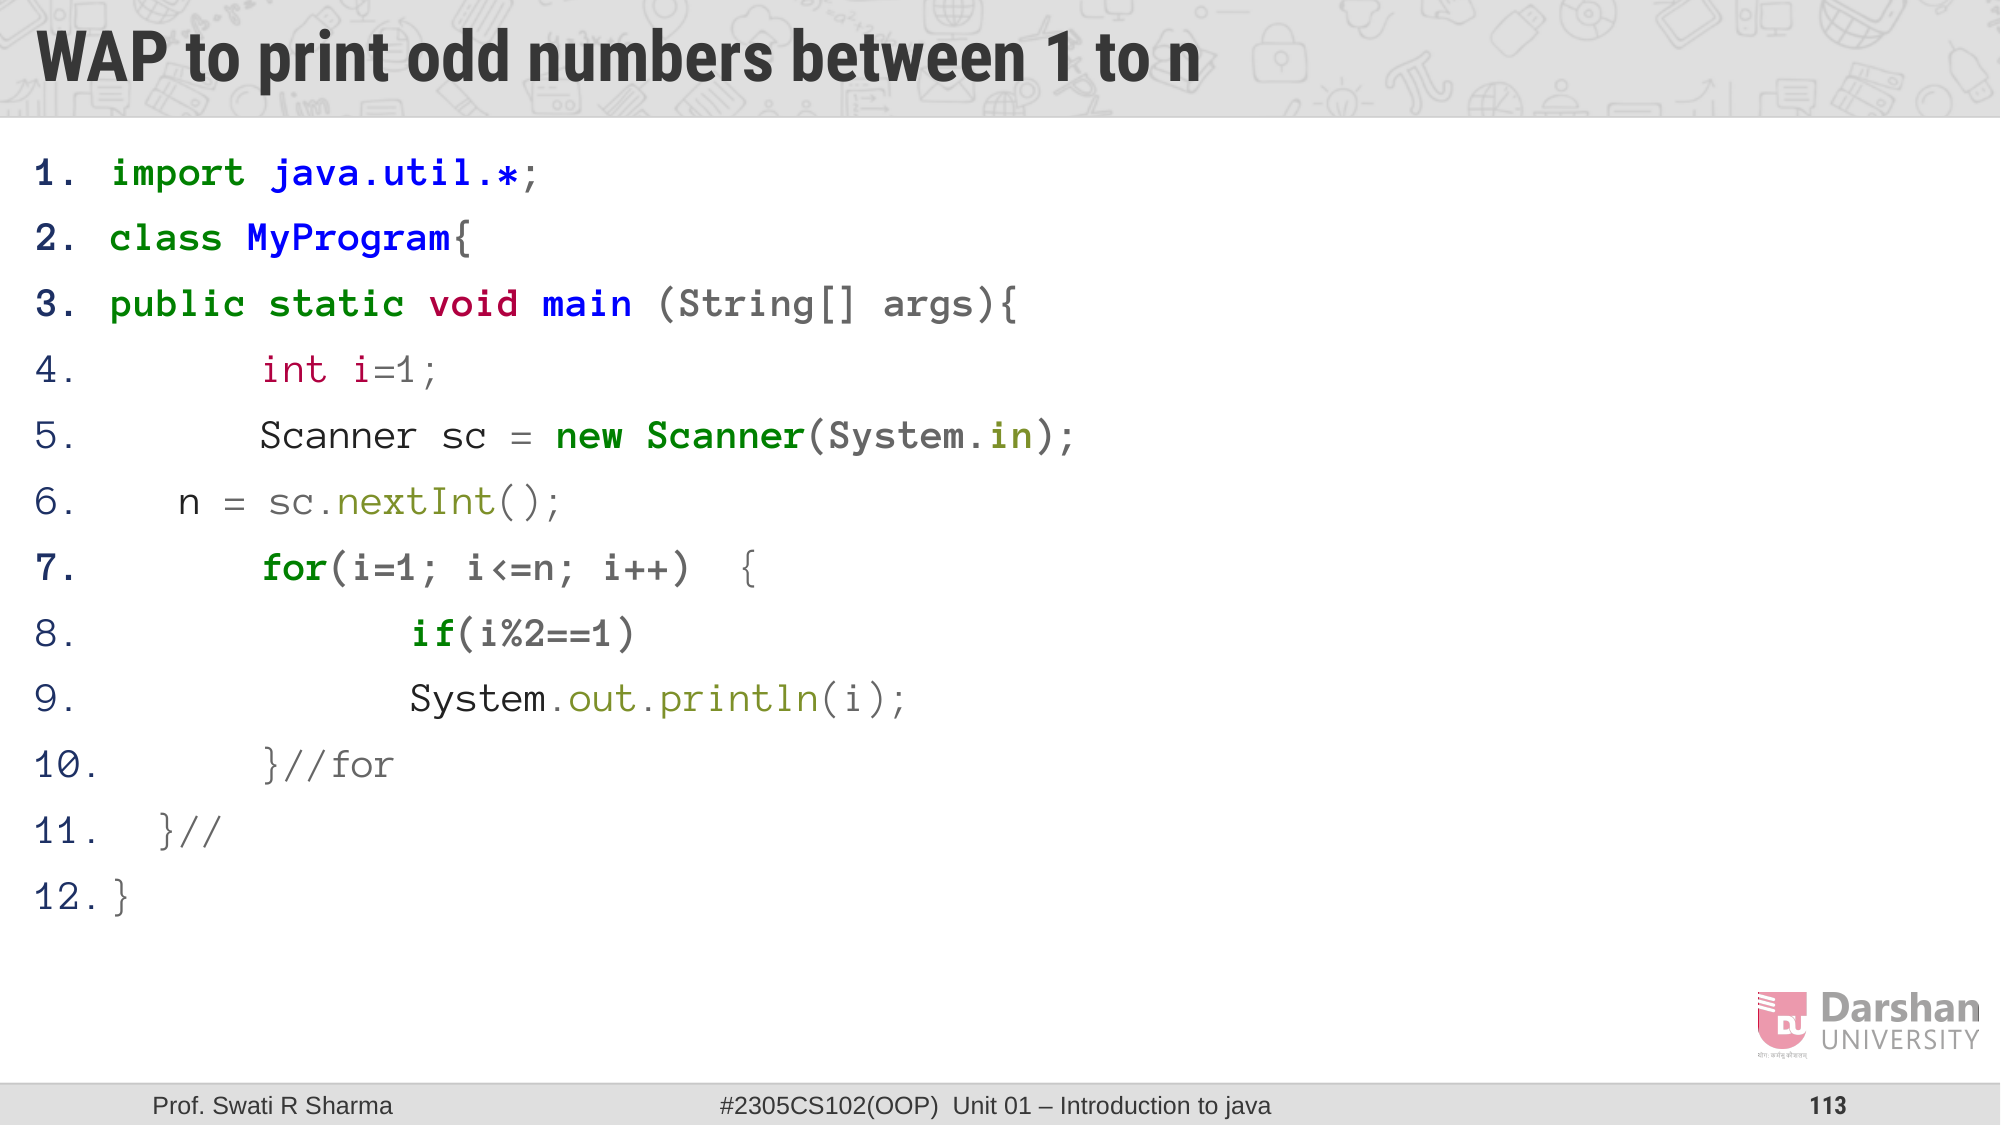

# WAP to print odd numbers between 1 to n
import java.util.*;
class MyProgram{
public static void main (String[] args){
	int i=1;
	Scanner sc = new Scanner(System.in);
   n = sc.nextInt();
	for(i=1; i<=n; i++)  {
   		if(i%2==1)
     		System.out.println(i);
  	}//for
  }//
}